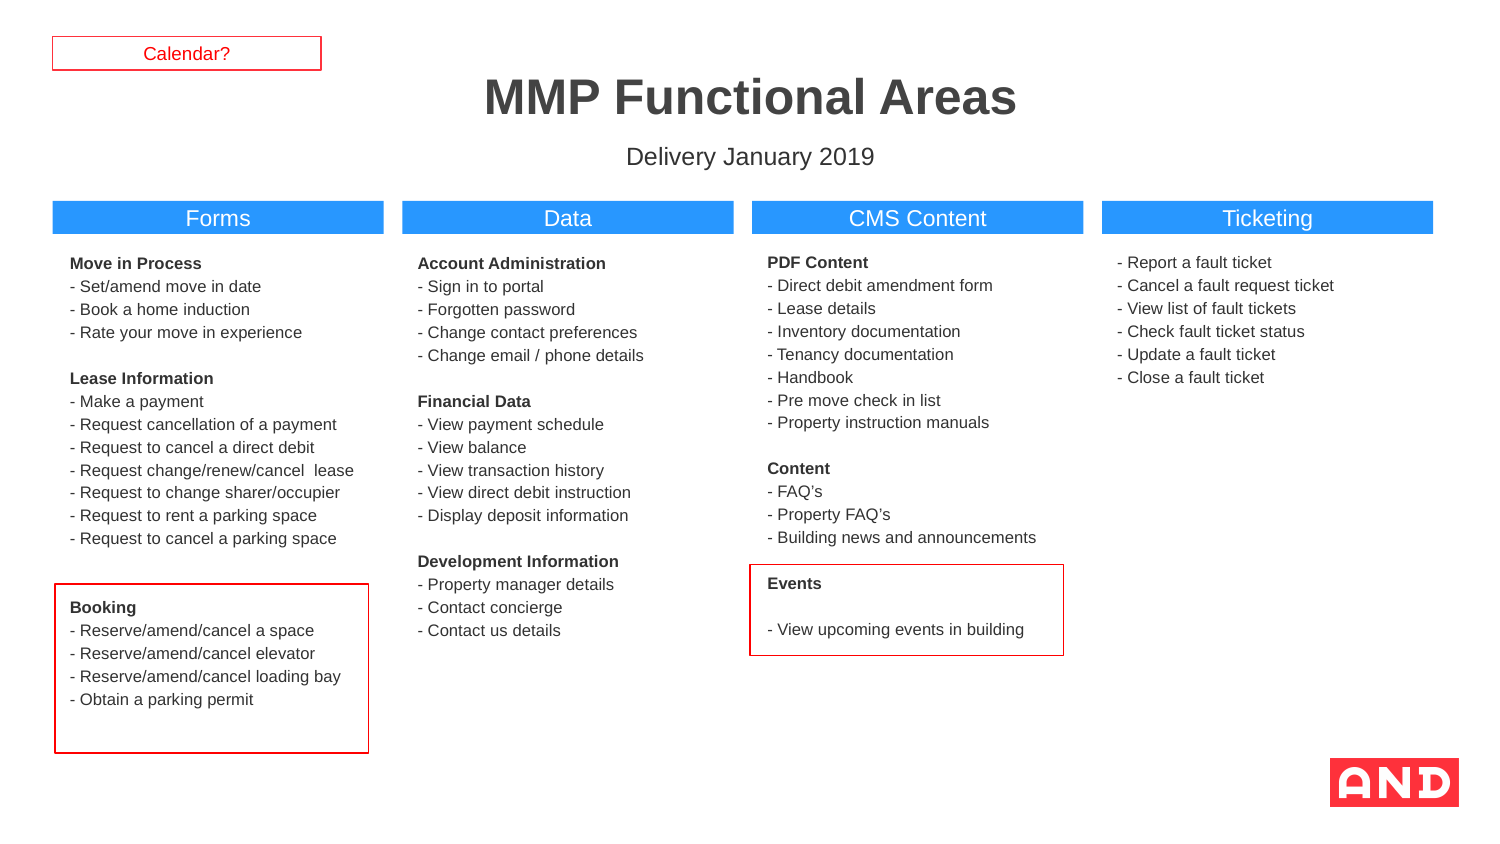

Calendar?
# MMP Functional Areas
Delivery January 2019
Forms
Data
CMS Content
Ticketing
PDF Content
- Direct debit amendment form
- Lease details
- Inventory documentation
- Tenancy documentation
- Handbook
- Pre move check in list
- Property instruction manuals

Content
- FAQ’s
- Property FAQ’s
- Building news and announcements

Events

- View upcoming events in building

- Report a fault ticket
- Cancel a fault request ticket
- View list of fault tickets
- Check fault ticket status
- Update a fault ticket
- Close a fault ticket

Move in Process
- Set/amend move in date
- Book a home induction
- Rate your move in experience

Lease Information
- Make a payment
- Request cancellation of a payment
- Request to cancel a direct debit
- Request change/renew/cancel  lease
- Request to change sharer/occupier
- Request to rent a parking space
- Request to cancel a parking space

Booking
- Reserve/amend/cancel a space
- Reserve/amend/cancel elevator
- Reserve/amend/cancel loading bay
- Obtain a parking permit

Account Administration
- Sign in to portal
- Forgotten password
- Change contact preferences
- Change email / phone details

Financial Data
- View payment schedule
- View balance
- View transaction history
- View direct debit instruction
- Display deposit information

Development Information
- Property manager details
- Contact concierge
- Contact us details